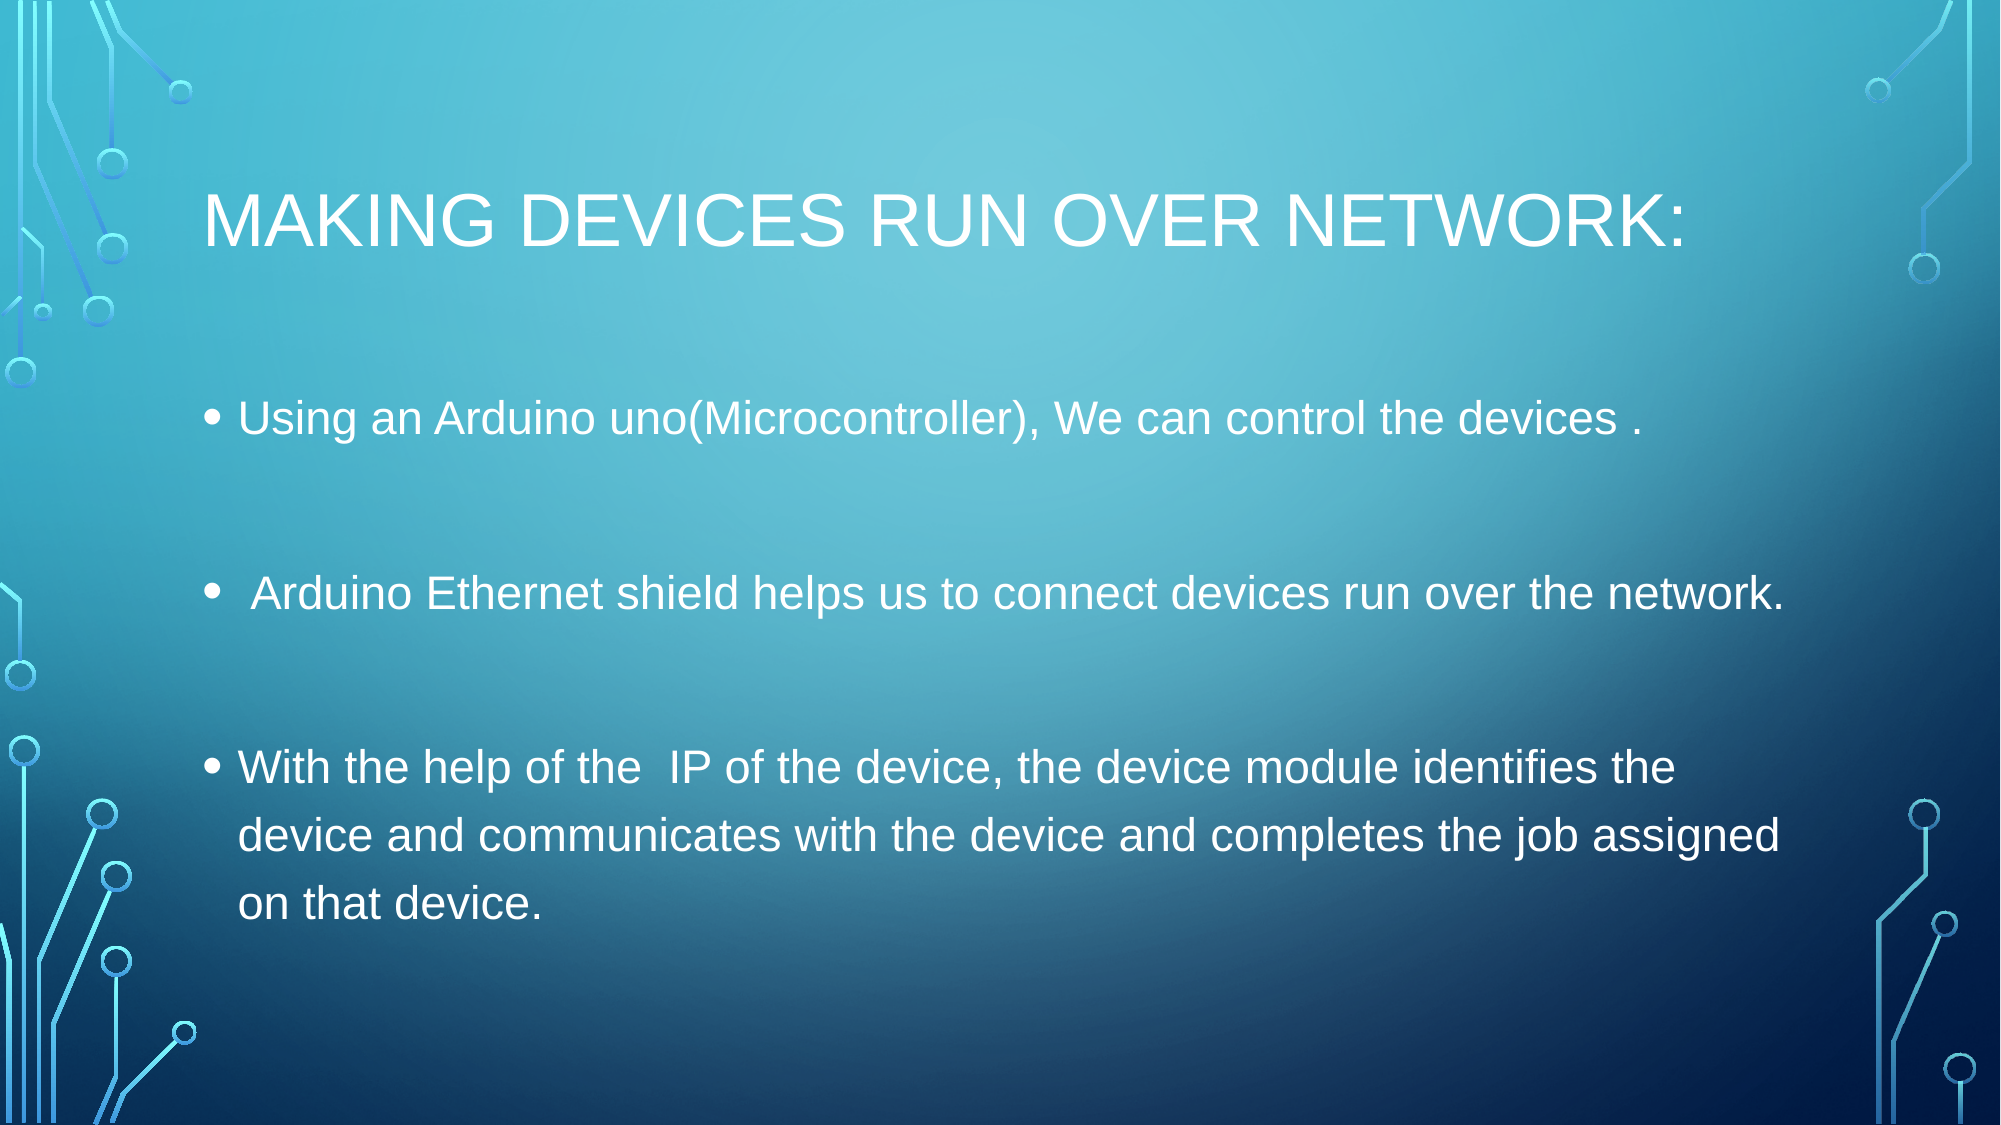

# Making devices RUN Over Network:
Using an Arduino uno(Microcontroller), We can control the devices .

 Arduino Ethernet shield helps us to connect devices run over the network.

With the help of the  IP of the device, the device module identifies the device and communicates with the device and completes the job assigned on that device.